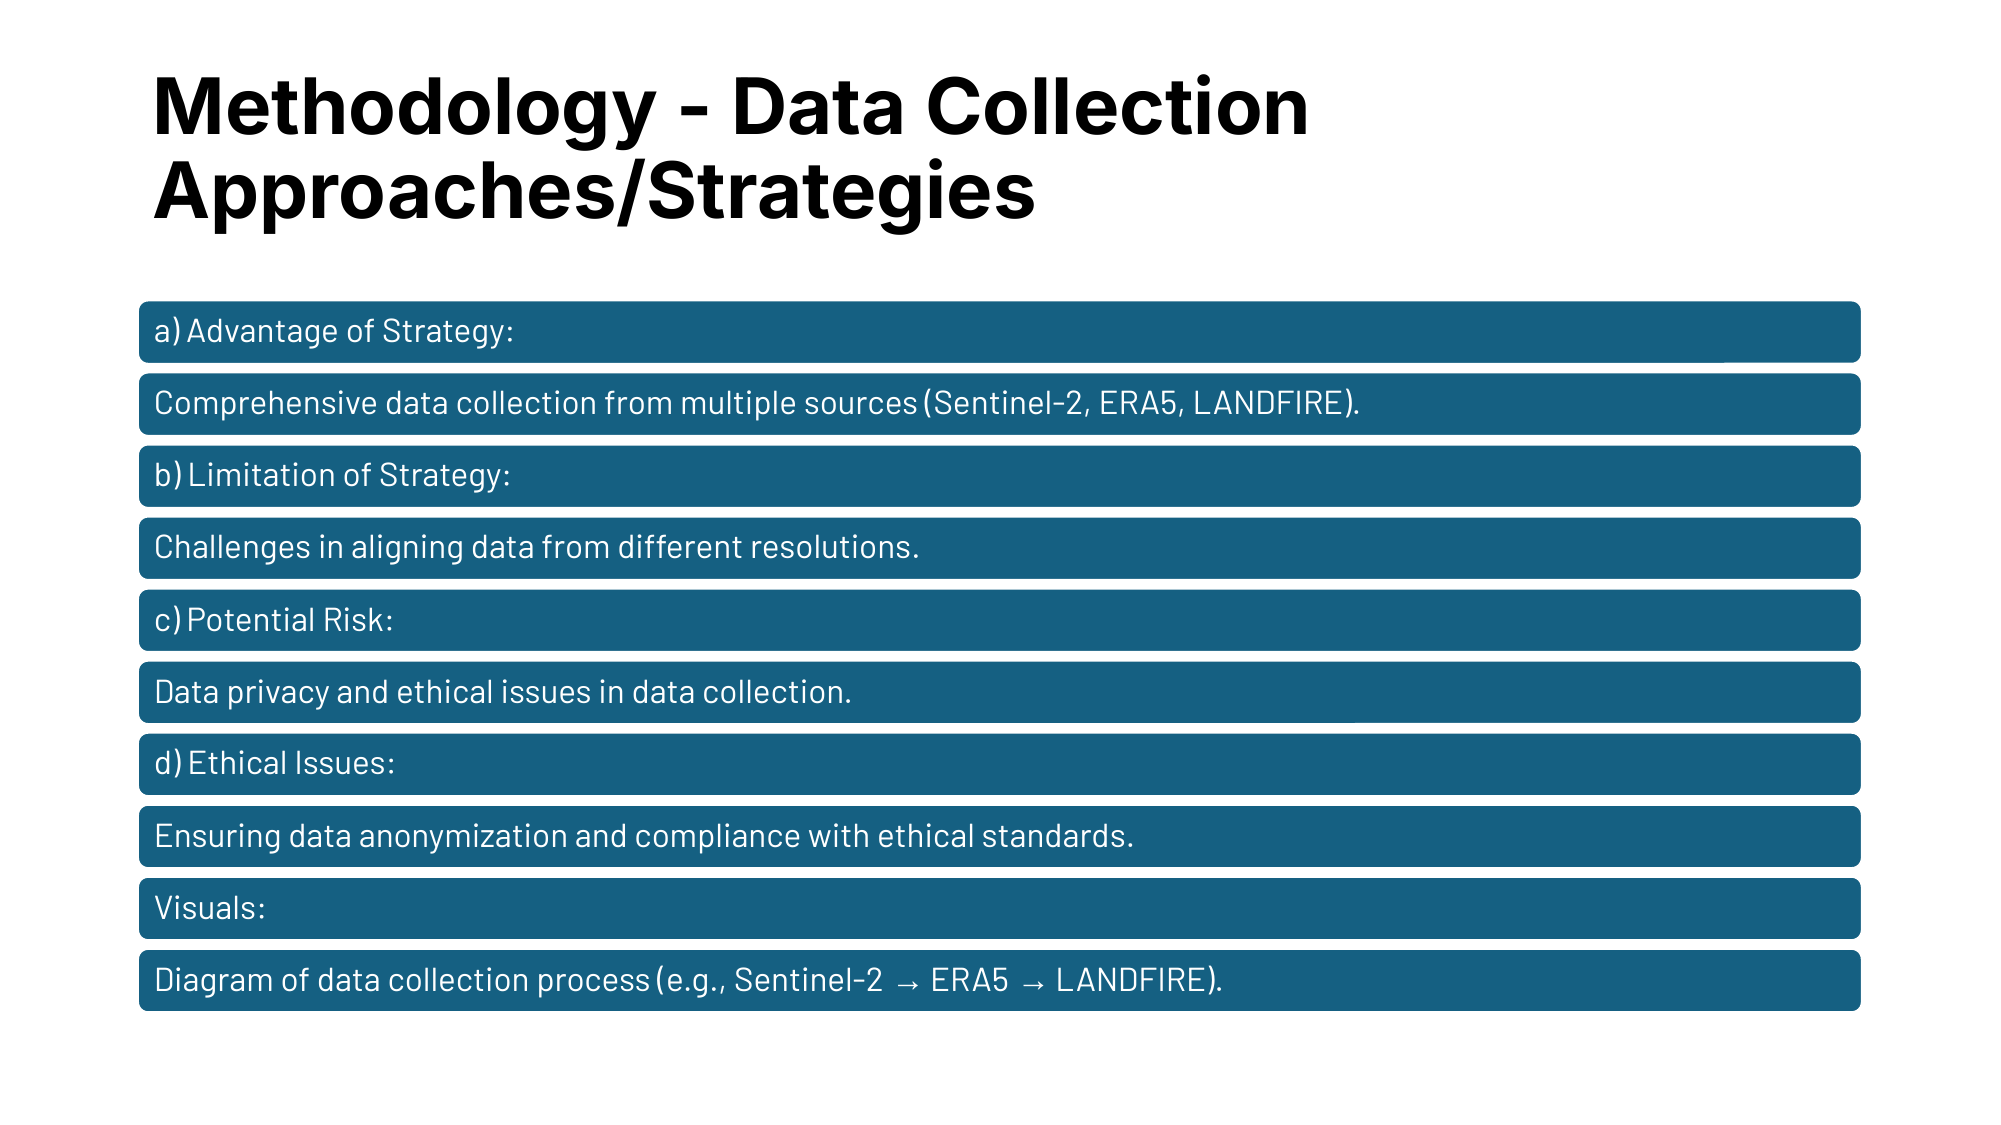

# Methodology - Data Collection Approaches/Strategies
a) Advantage of Strategy:
Comprehensive data collection from multiple sources (Sentinel-2, ERA5, LANDFIRE).
b) Limitation of Strategy:
Challenges in aligning data from different resolutions.
c) Potential Risk:
Data privacy and ethical issues in data collection.
d) Ethical Issues:
Ensuring data anonymization and compliance with ethical standards.
Visuals:
Diagram of data collection process (e.g., Sentinel-2 → ERA5 → LANDFIRE).